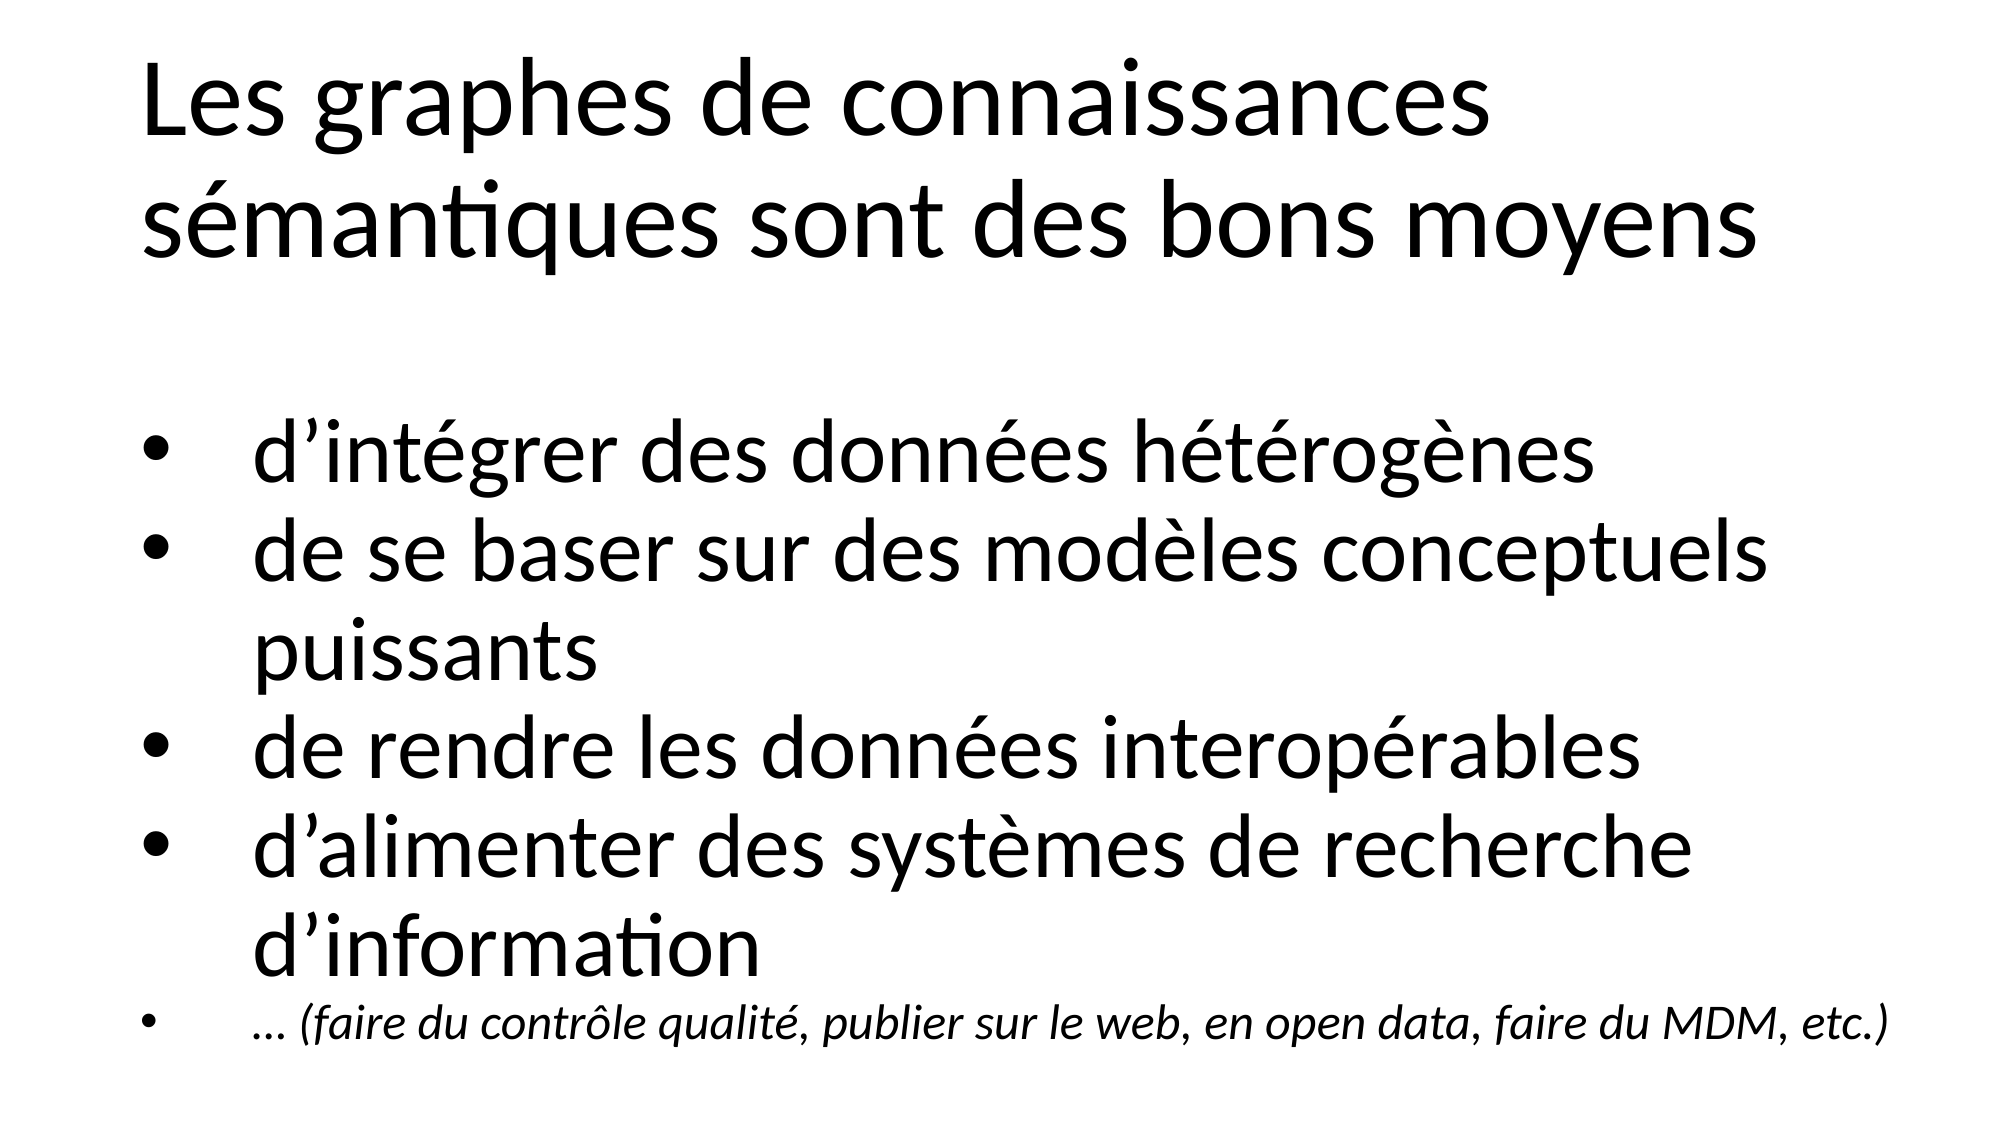

Les graphes de connaissances sémantiques sont des bons moyens

d’intégrer des données hétérogènes
de se baser sur des modèles conceptuels puissants
de rendre les données interopérables
d’alimenter des systèmes de recherche d’information
… (faire du contrôle qualité, publier sur le web, en open data, faire du MDM, etc.)